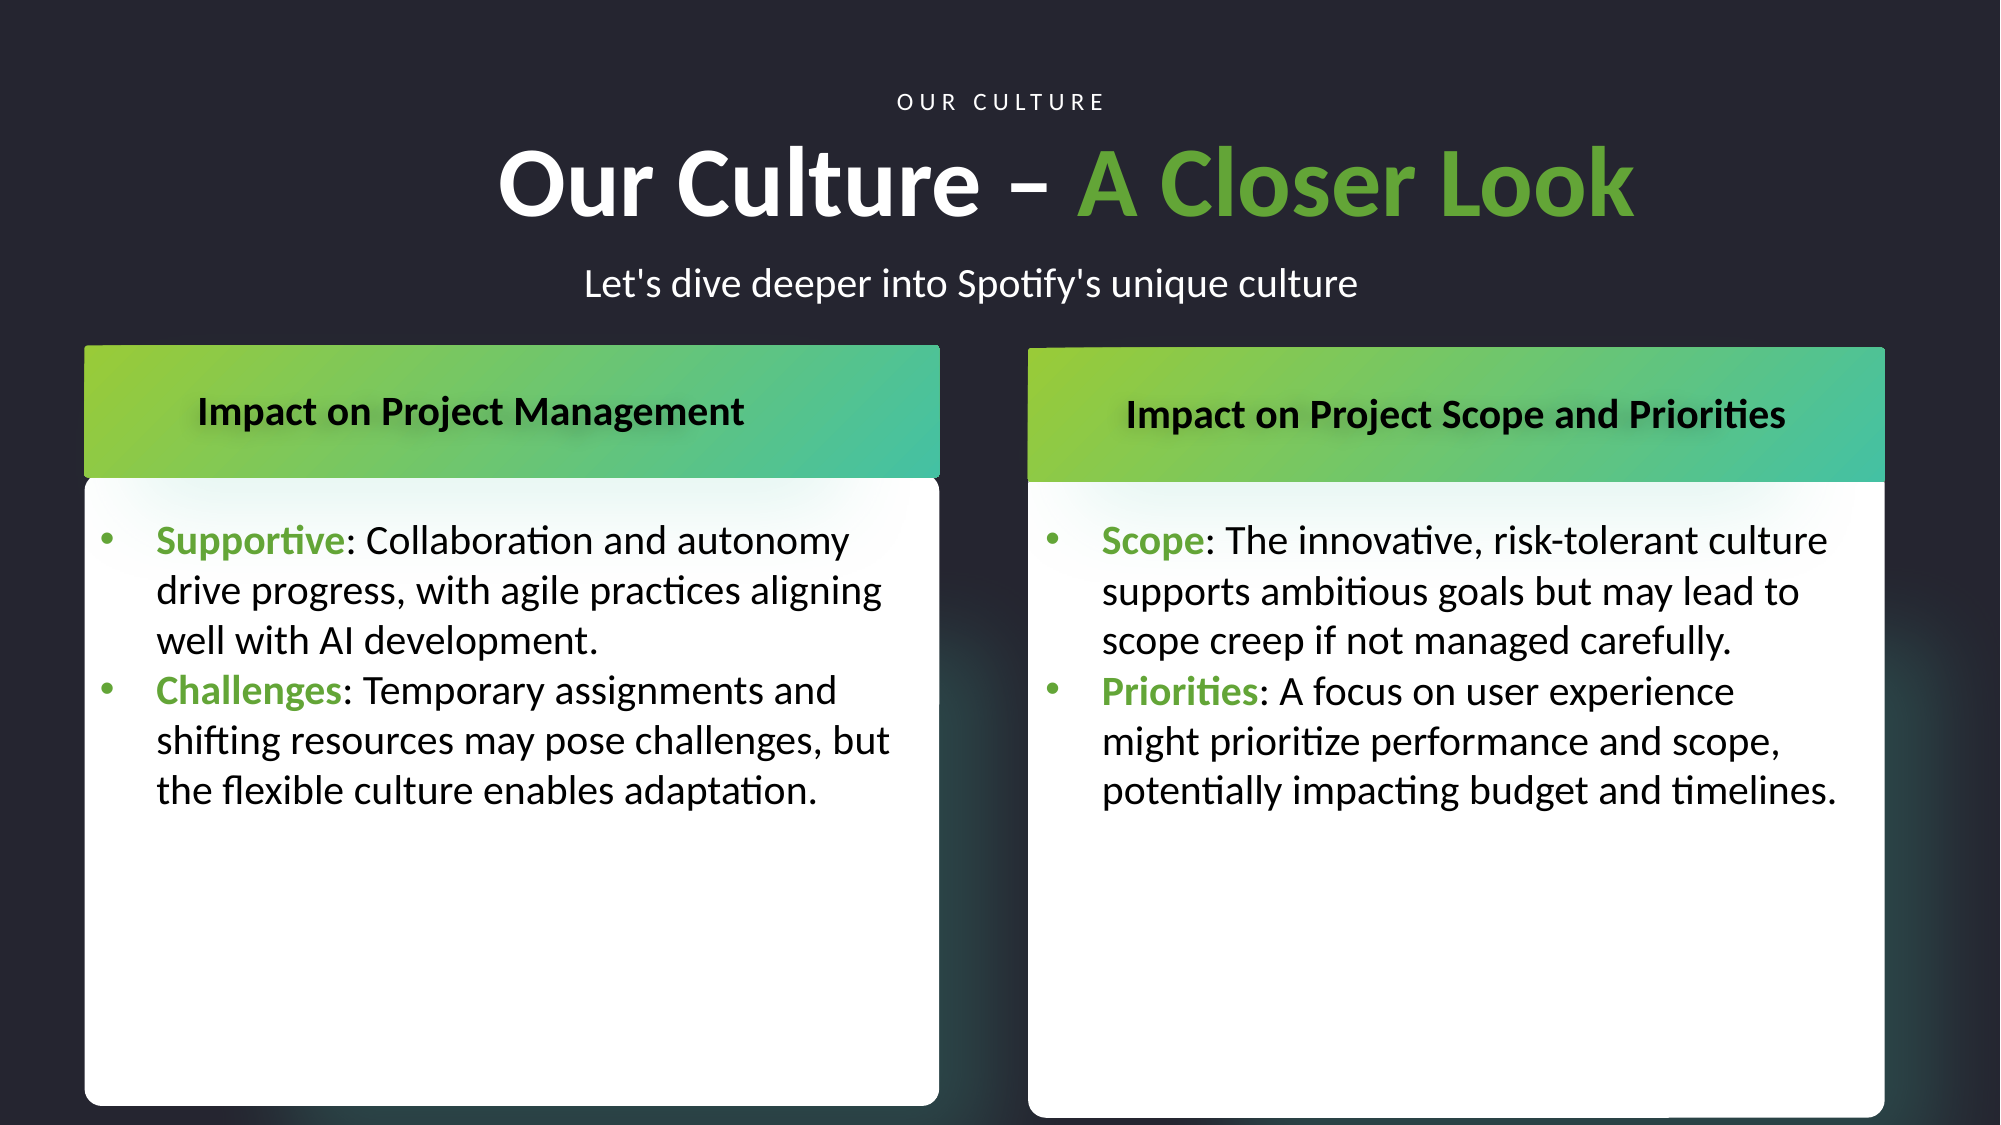

OUR CULTURE
Our Culture – A Closer Look
Let's dive deeper into Spotify's unique culture

Impact on Project Management

Impact on Project Scope and Priorities

Supportive: Collaboration and autonomy drive progress, with agile practices aligning well with AI development.
Challenges: Temporary assignments and shifting resources may pose challenges, but the flexible culture enables adaptation.

Scope: The innovative, risk-tolerant culture supports ambitious goals but may lead to scope creep if not managed carefully.
Priorities: A focus on user experience might prioritize performance and scope, potentially impacting budget and timelines.